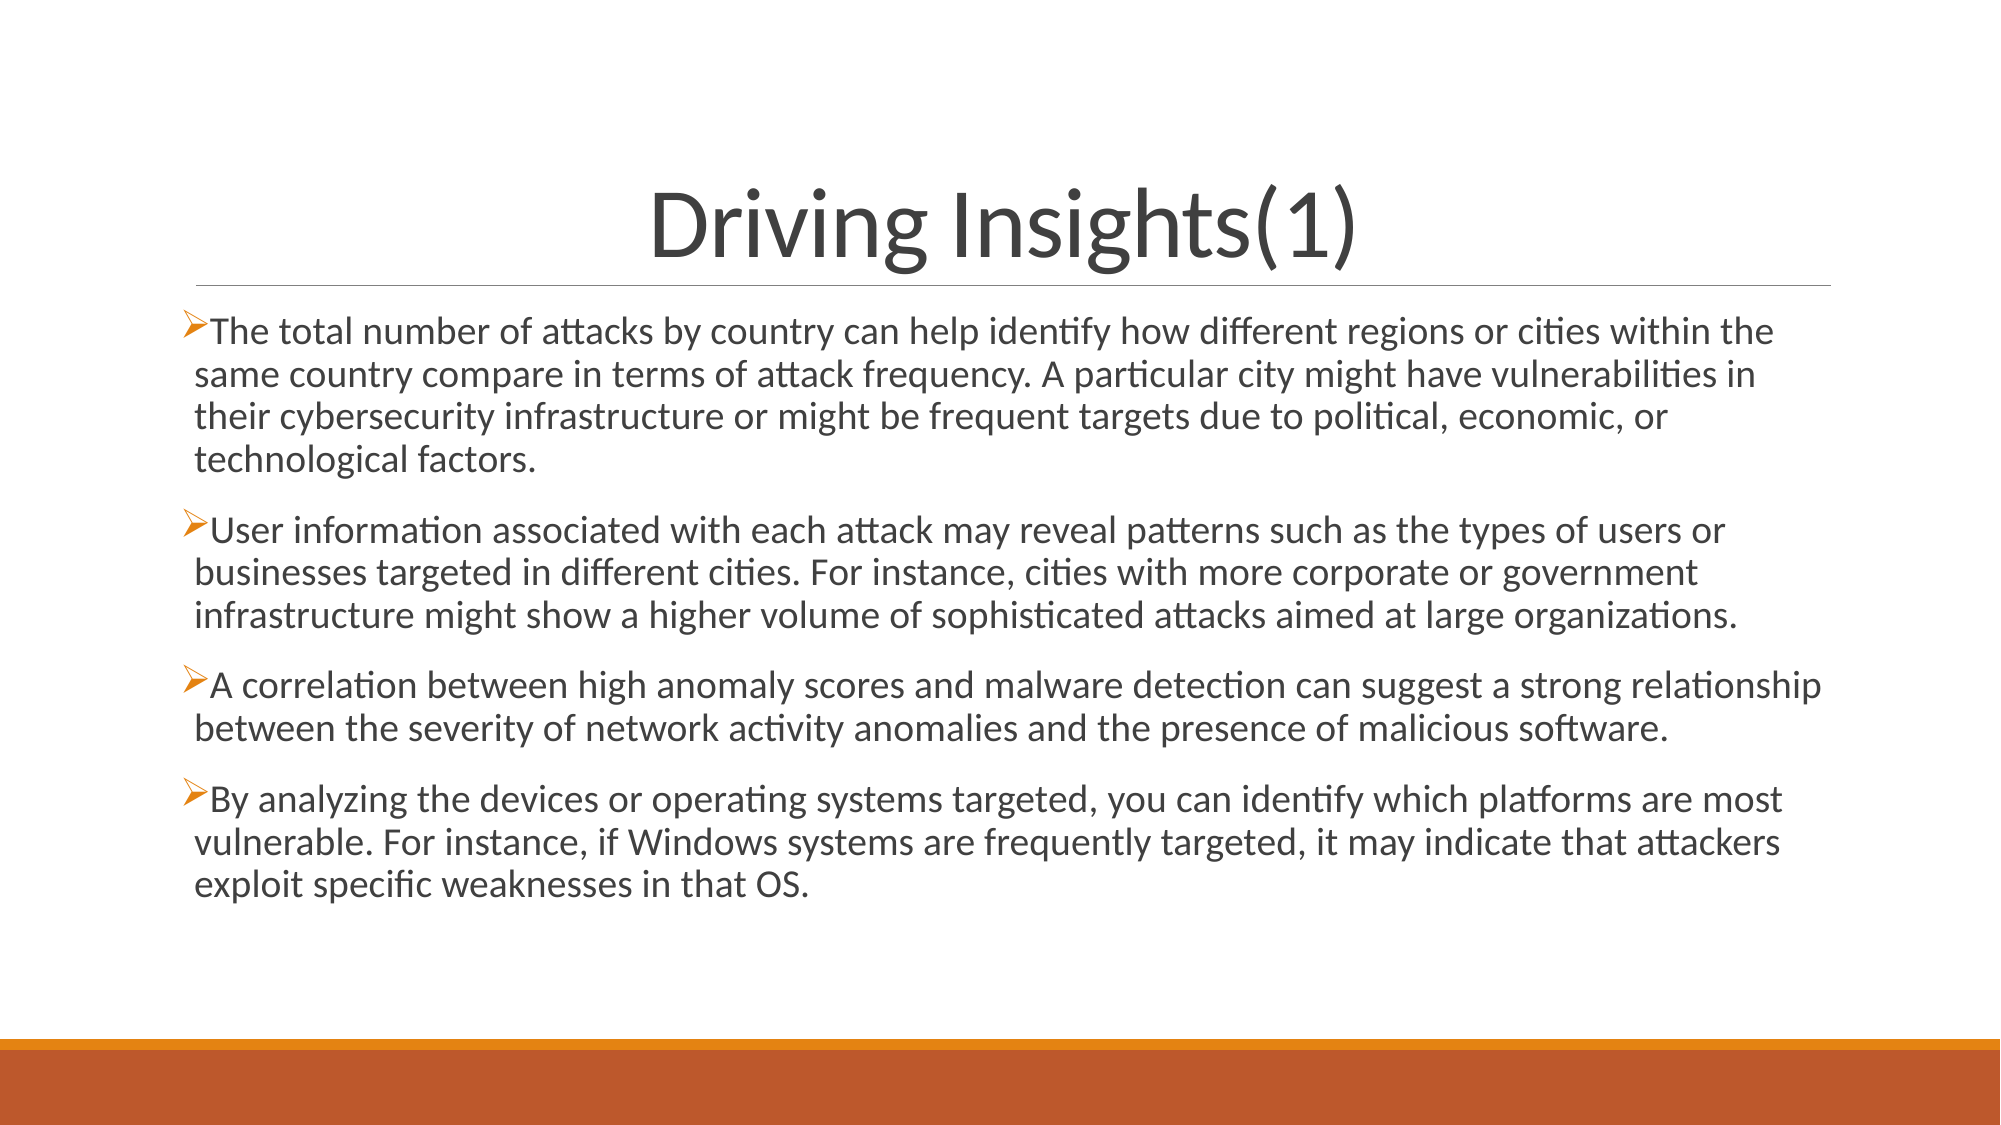

# Driving Insights(1)
The total number of attacks by country can help identify how different regions or cities within the same country compare in terms of attack frequency. A particular city might have vulnerabilities in their cybersecurity infrastructure or might be frequent targets due to political, economic, or technological factors.
User information associated with each attack may reveal patterns such as the types of users or businesses targeted in different cities. For instance, cities with more corporate or government infrastructure might show a higher volume of sophisticated attacks aimed at large organizations.
A correlation between high anomaly scores and malware detection can suggest a strong relationship between the severity of network activity anomalies and the presence of malicious software.
By analyzing the devices or operating systems targeted, you can identify which platforms are most vulnerable. For instance, if Windows systems are frequently targeted, it may indicate that attackers exploit specific weaknesses in that OS.